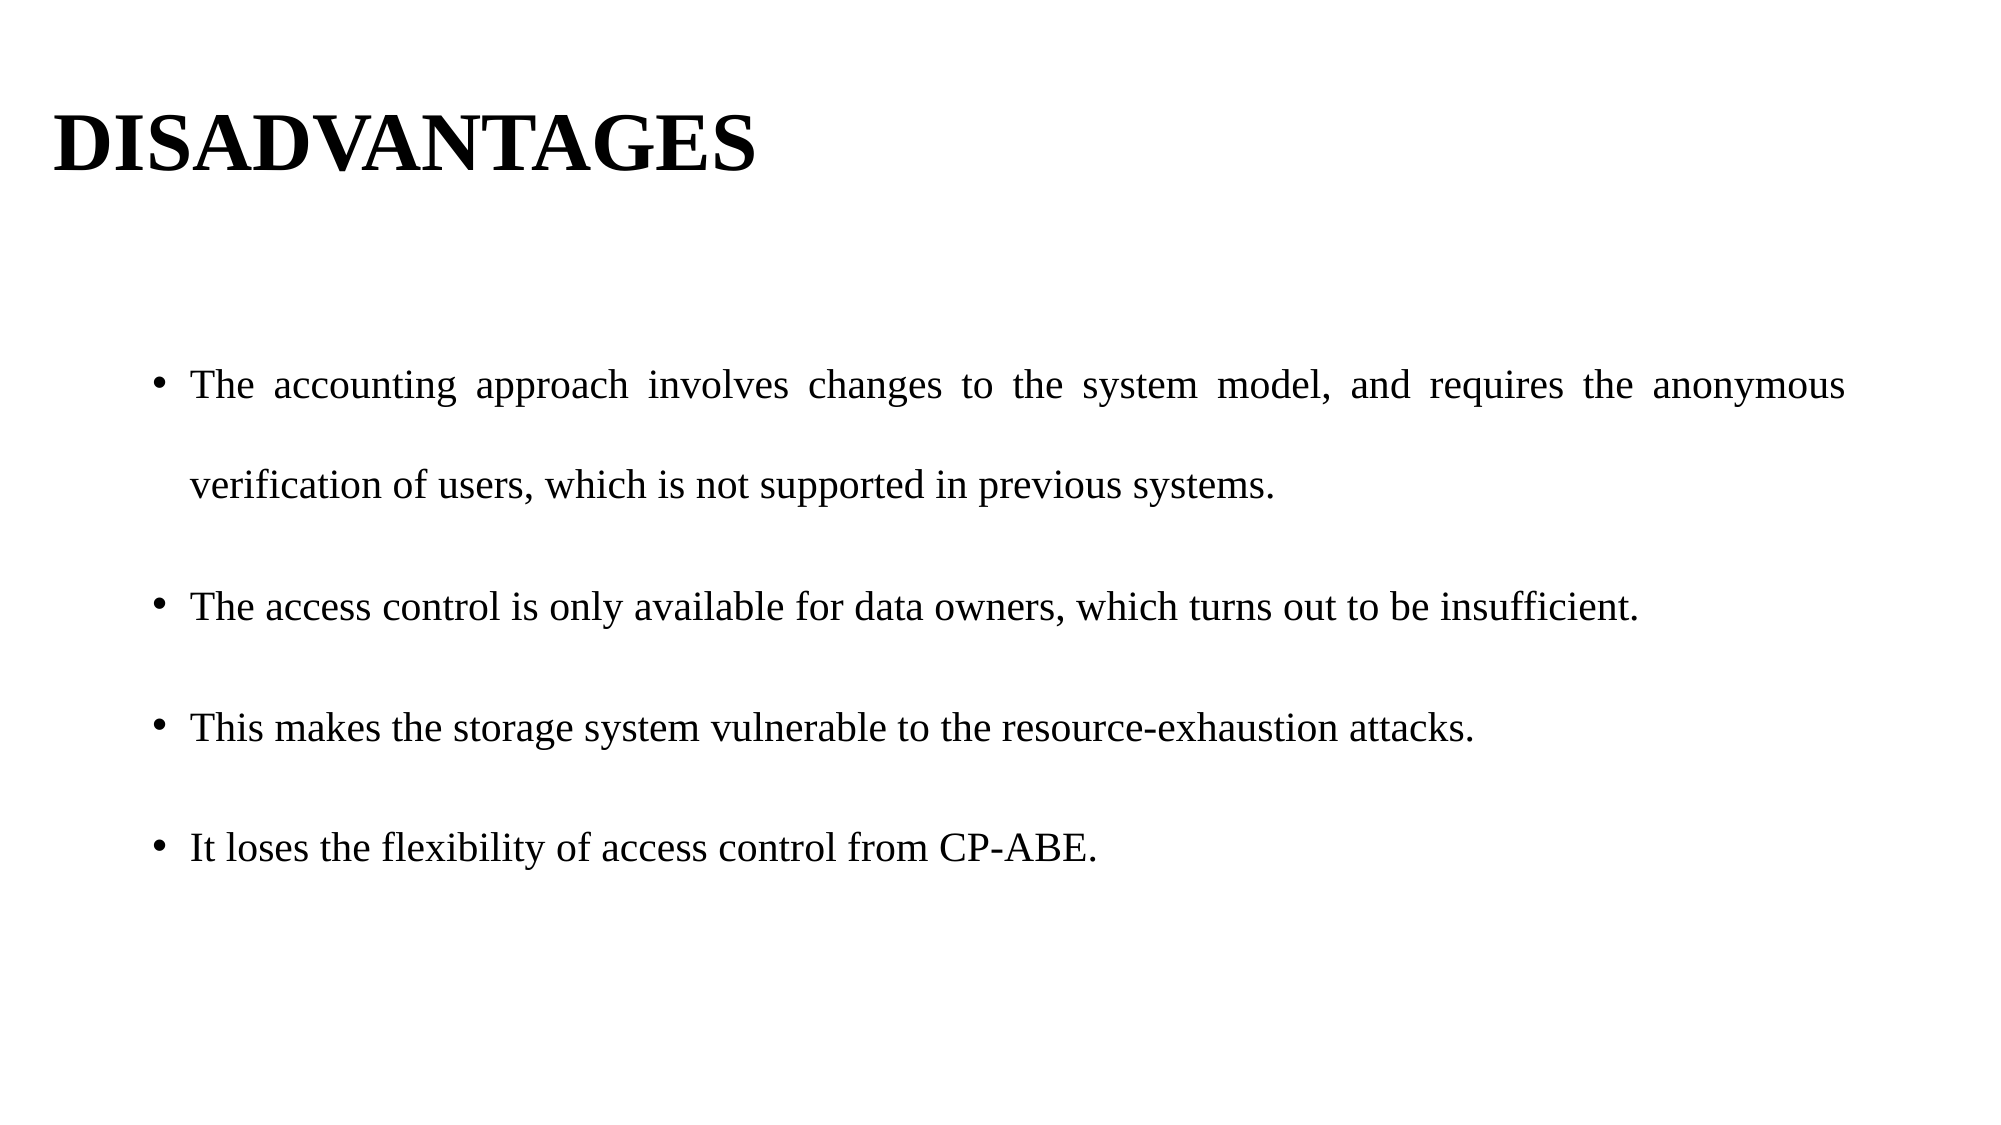

# DISADVANTAGES
The accounting approach involves changes to the system model, and requires the anonymous verification of users, which is not supported in previous systems.
The access control is only available for data owners, which turns out to be insufficient.
This makes the storage system vulnerable to the resource-exhaustion attacks.
It loses the flexibility of access control from CP-ABE.